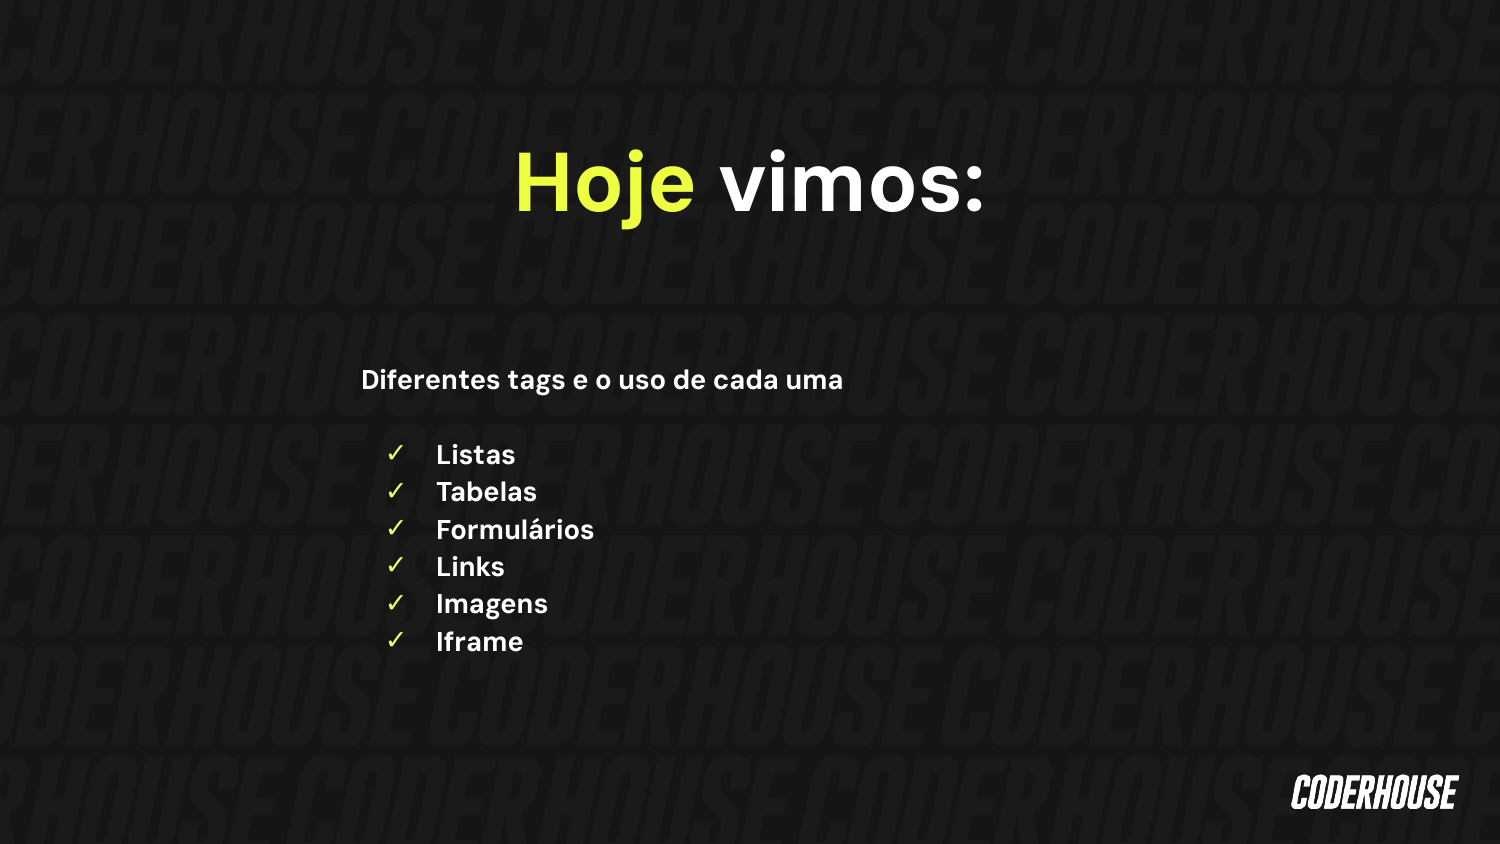

Hoje vimos:
Diferentes tags e o uso de cada uma

Listas
Tabelas
Formulários
Links
Imagens
Iframe